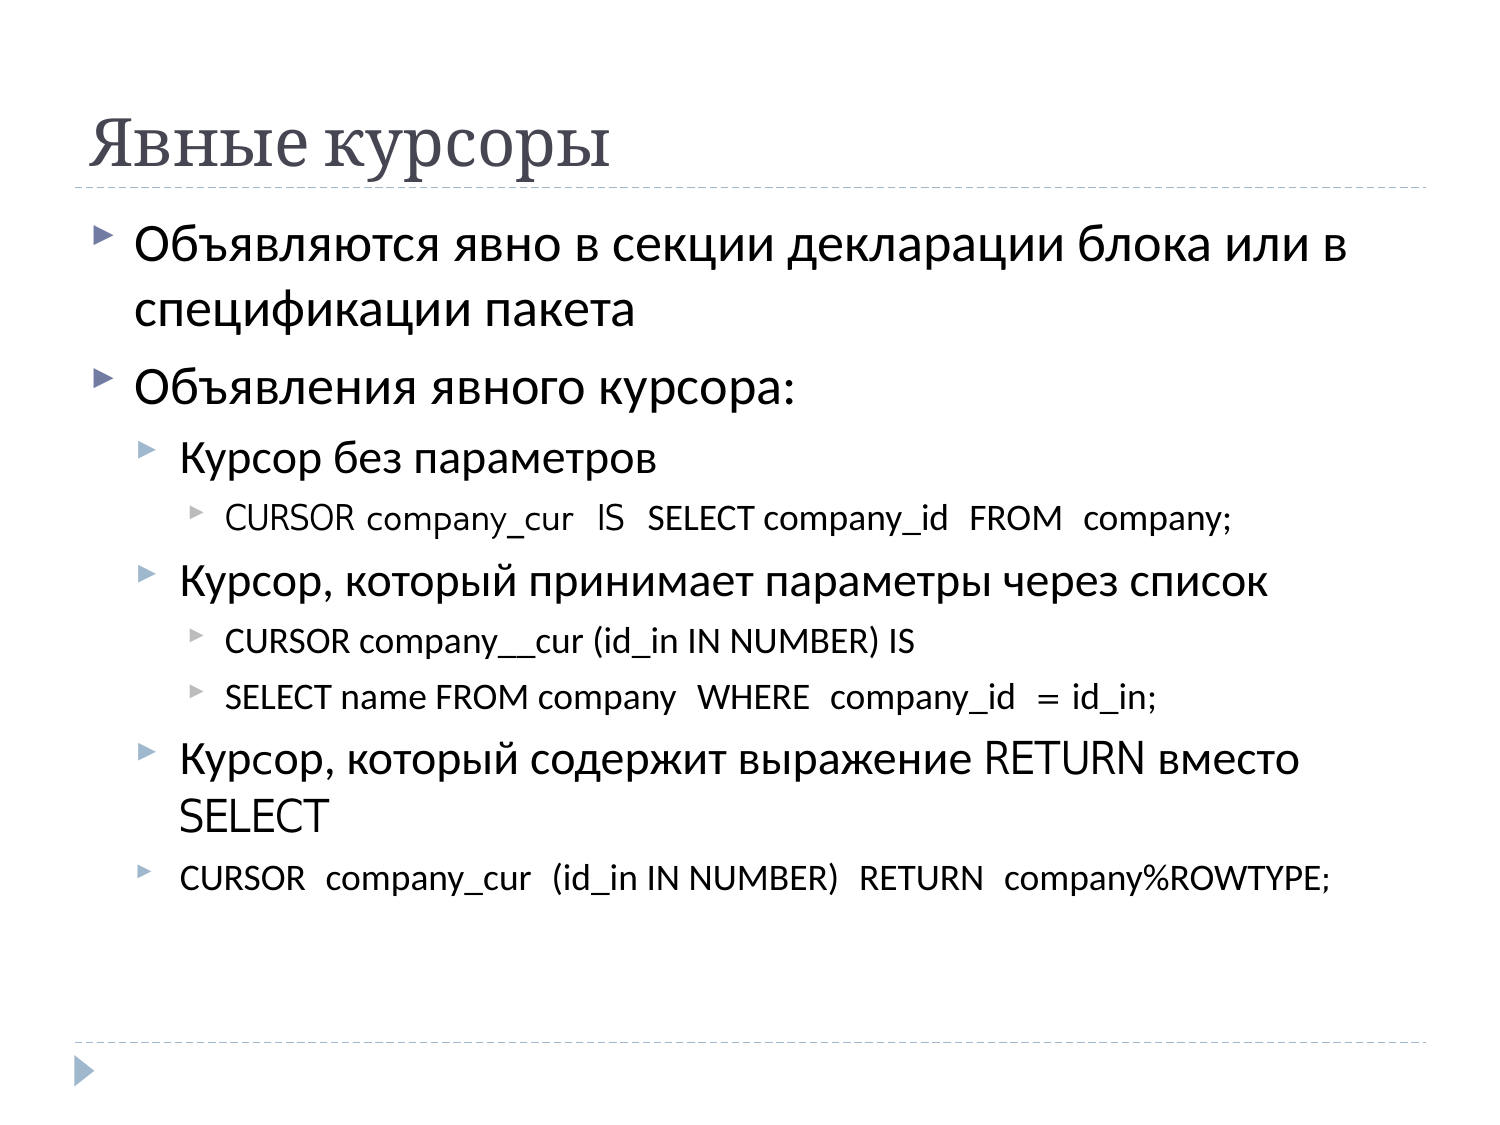

# Явные курсоры
Объявляются явно в секции декларации блока или в спецификации пакета
Объявления явного курсора:
Курсор без параметров
CURSOR company_cur  IS  SELECT company_id  FROM  company;
Курсор, который принимает параметры через список
CURSOR company__cur (id_in IN NUMBER) IS
SELECT name FROM company  WHERE  company_id  = id_in;
Курcор, который содержит выражение RETURN вместо SELECT
CURSOR  company_cur  (id_in IN NUMBER)  RETURN  company%ROWTYPE;